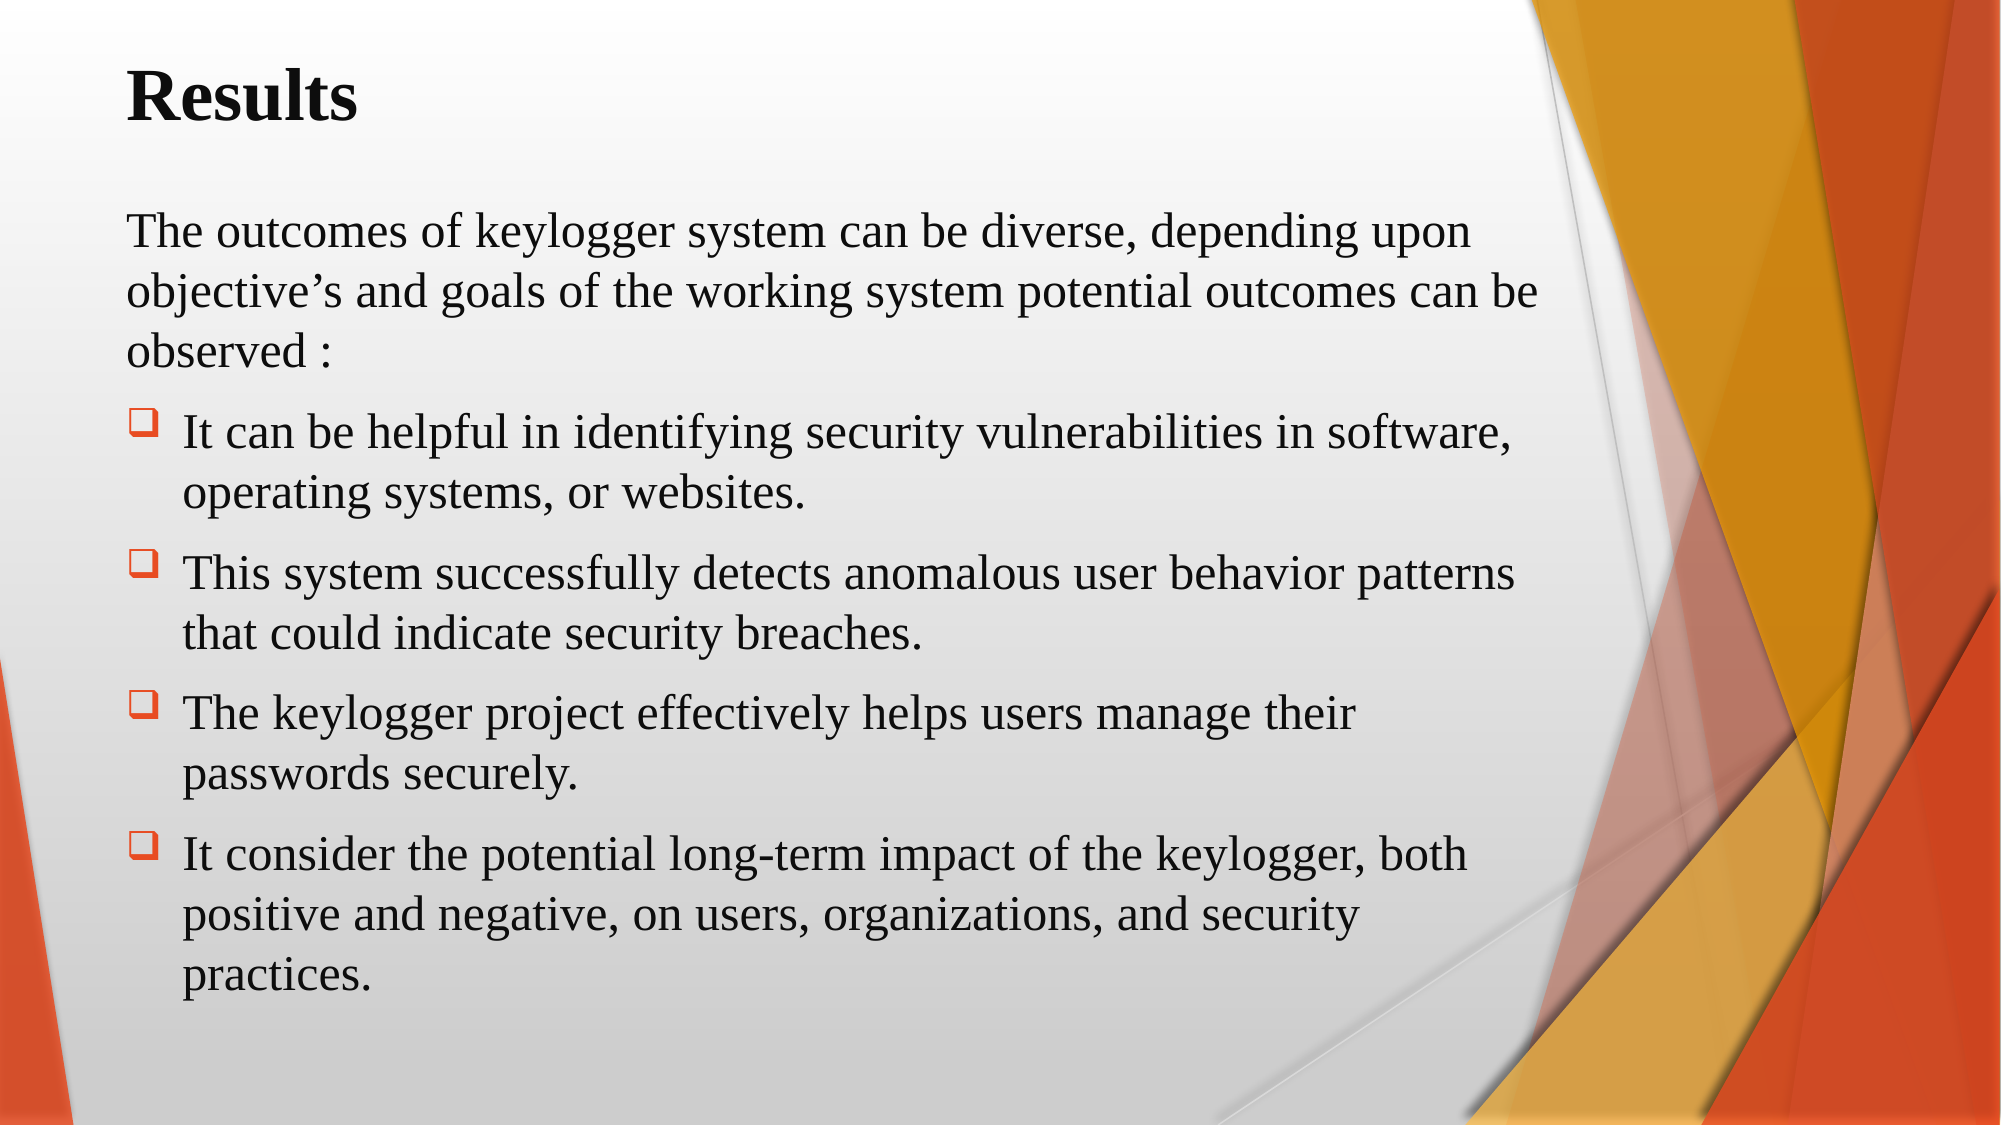

# Results
The outcomes of keylogger system can be diverse, depending upon objective’s and goals of the working system potential outcomes can be observed :
It can be helpful in identifying security vulnerabilities in software, operating systems, or websites.
This system successfully detects anomalous user behavior patterns that could indicate security breaches.
The keylogger project effectively helps users manage their passwords securely.
It consider the potential long-term impact of the keylogger, both positive and negative, on users, organizations, and security practices.